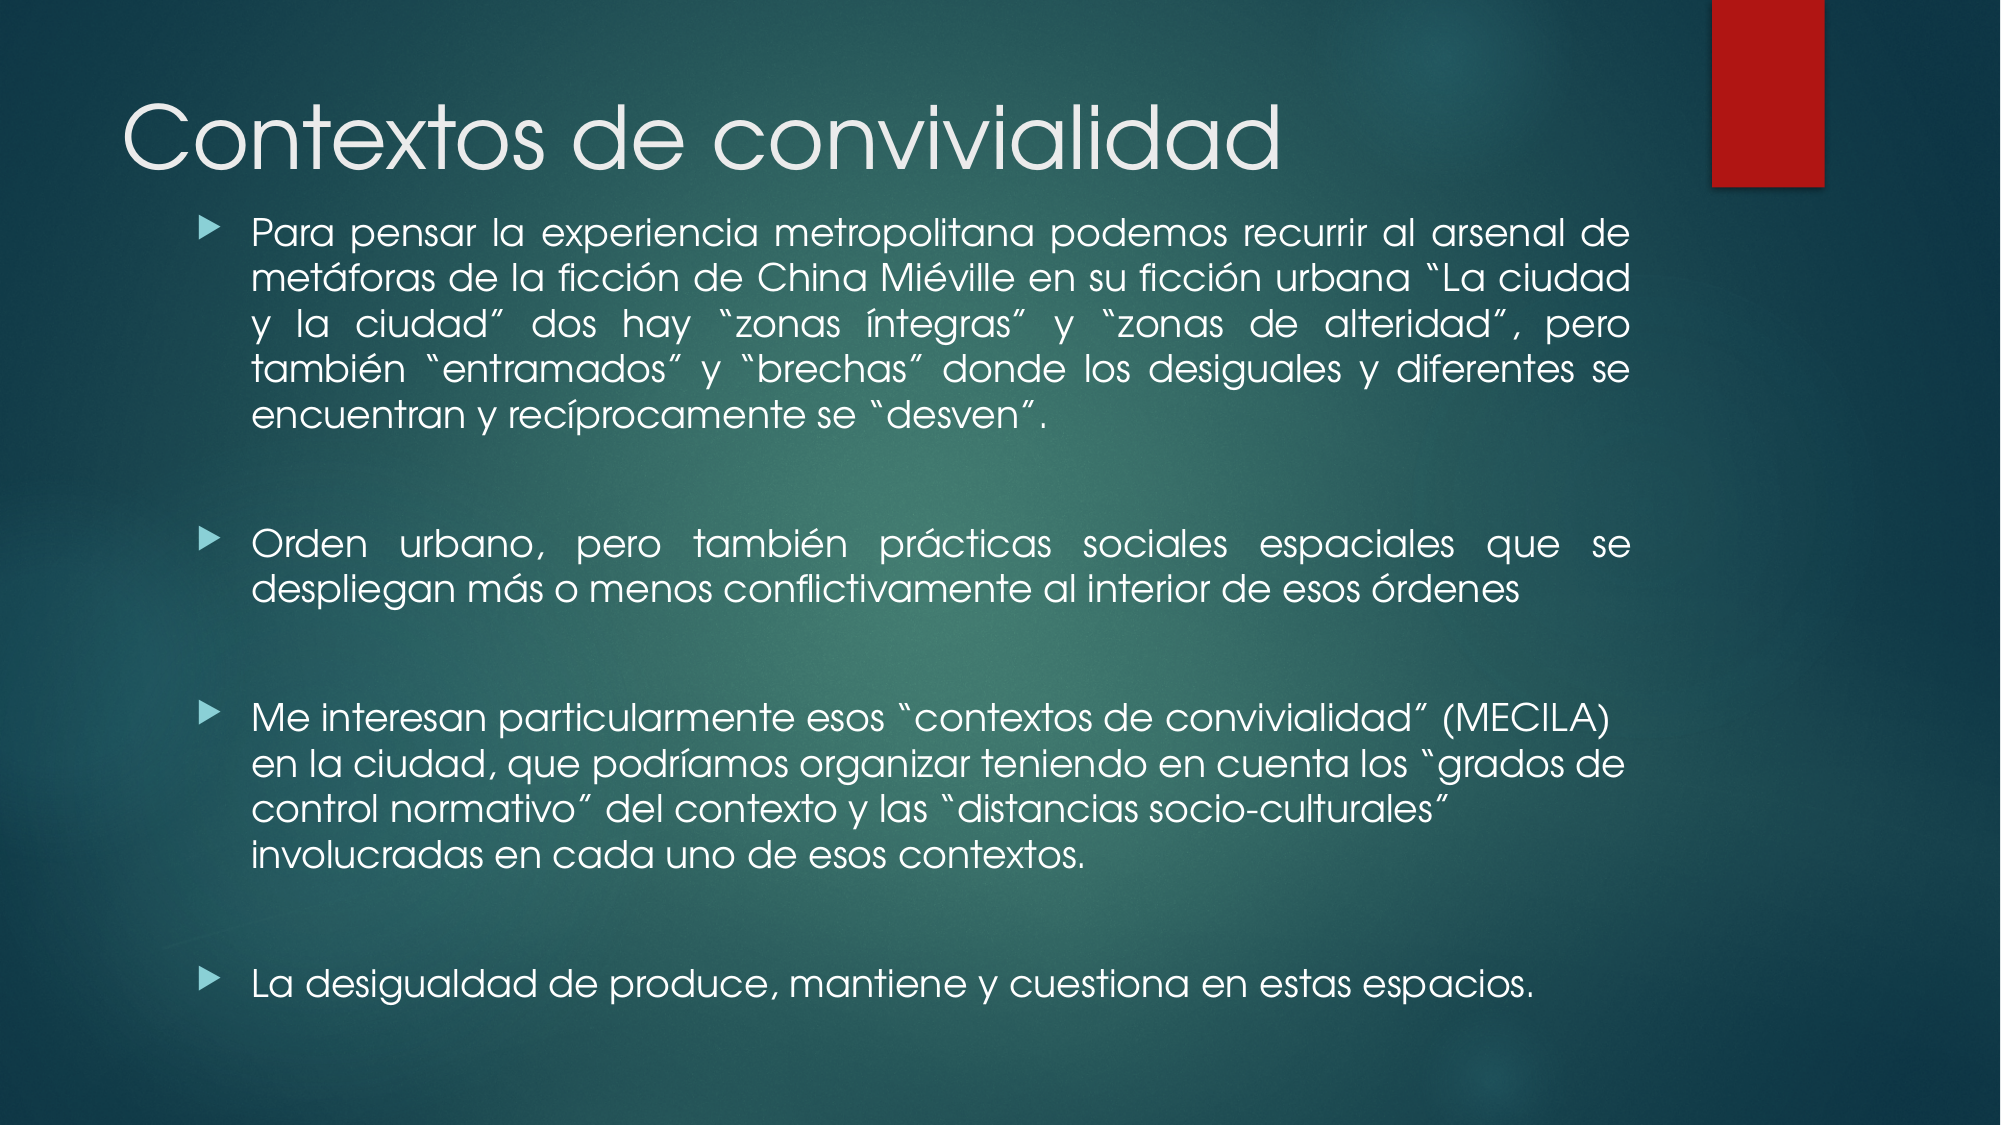

# Contextos de convivialidad
Para pensar la experiencia metropolitana podemos recurrir al arsenal de metáforas de la ficción de China Miéville en su ficción urbana “La ciudad y la ciudad” dos hay “zonas íntegras” y “zonas de alteridad”, pero también “entramados” y “brechas” donde los desiguales y diferentes se encuentran y recíprocamente se “desven”.

Orden urbano, pero también prácticas sociales espaciales que se despliegan más o menos conflictivamente al interior de esos órdenes

Me interesan particularmente esos “contextos de convivialidad” (MECILA) en la ciudad, que podríamos organizar teniendo en cuenta los “grados de control normativo” del contexto y las “distancias socio-culturales” involucradas en cada uno de esos contextos.

La desigualdad de produce, mantiene y cuestiona en estas espacios.